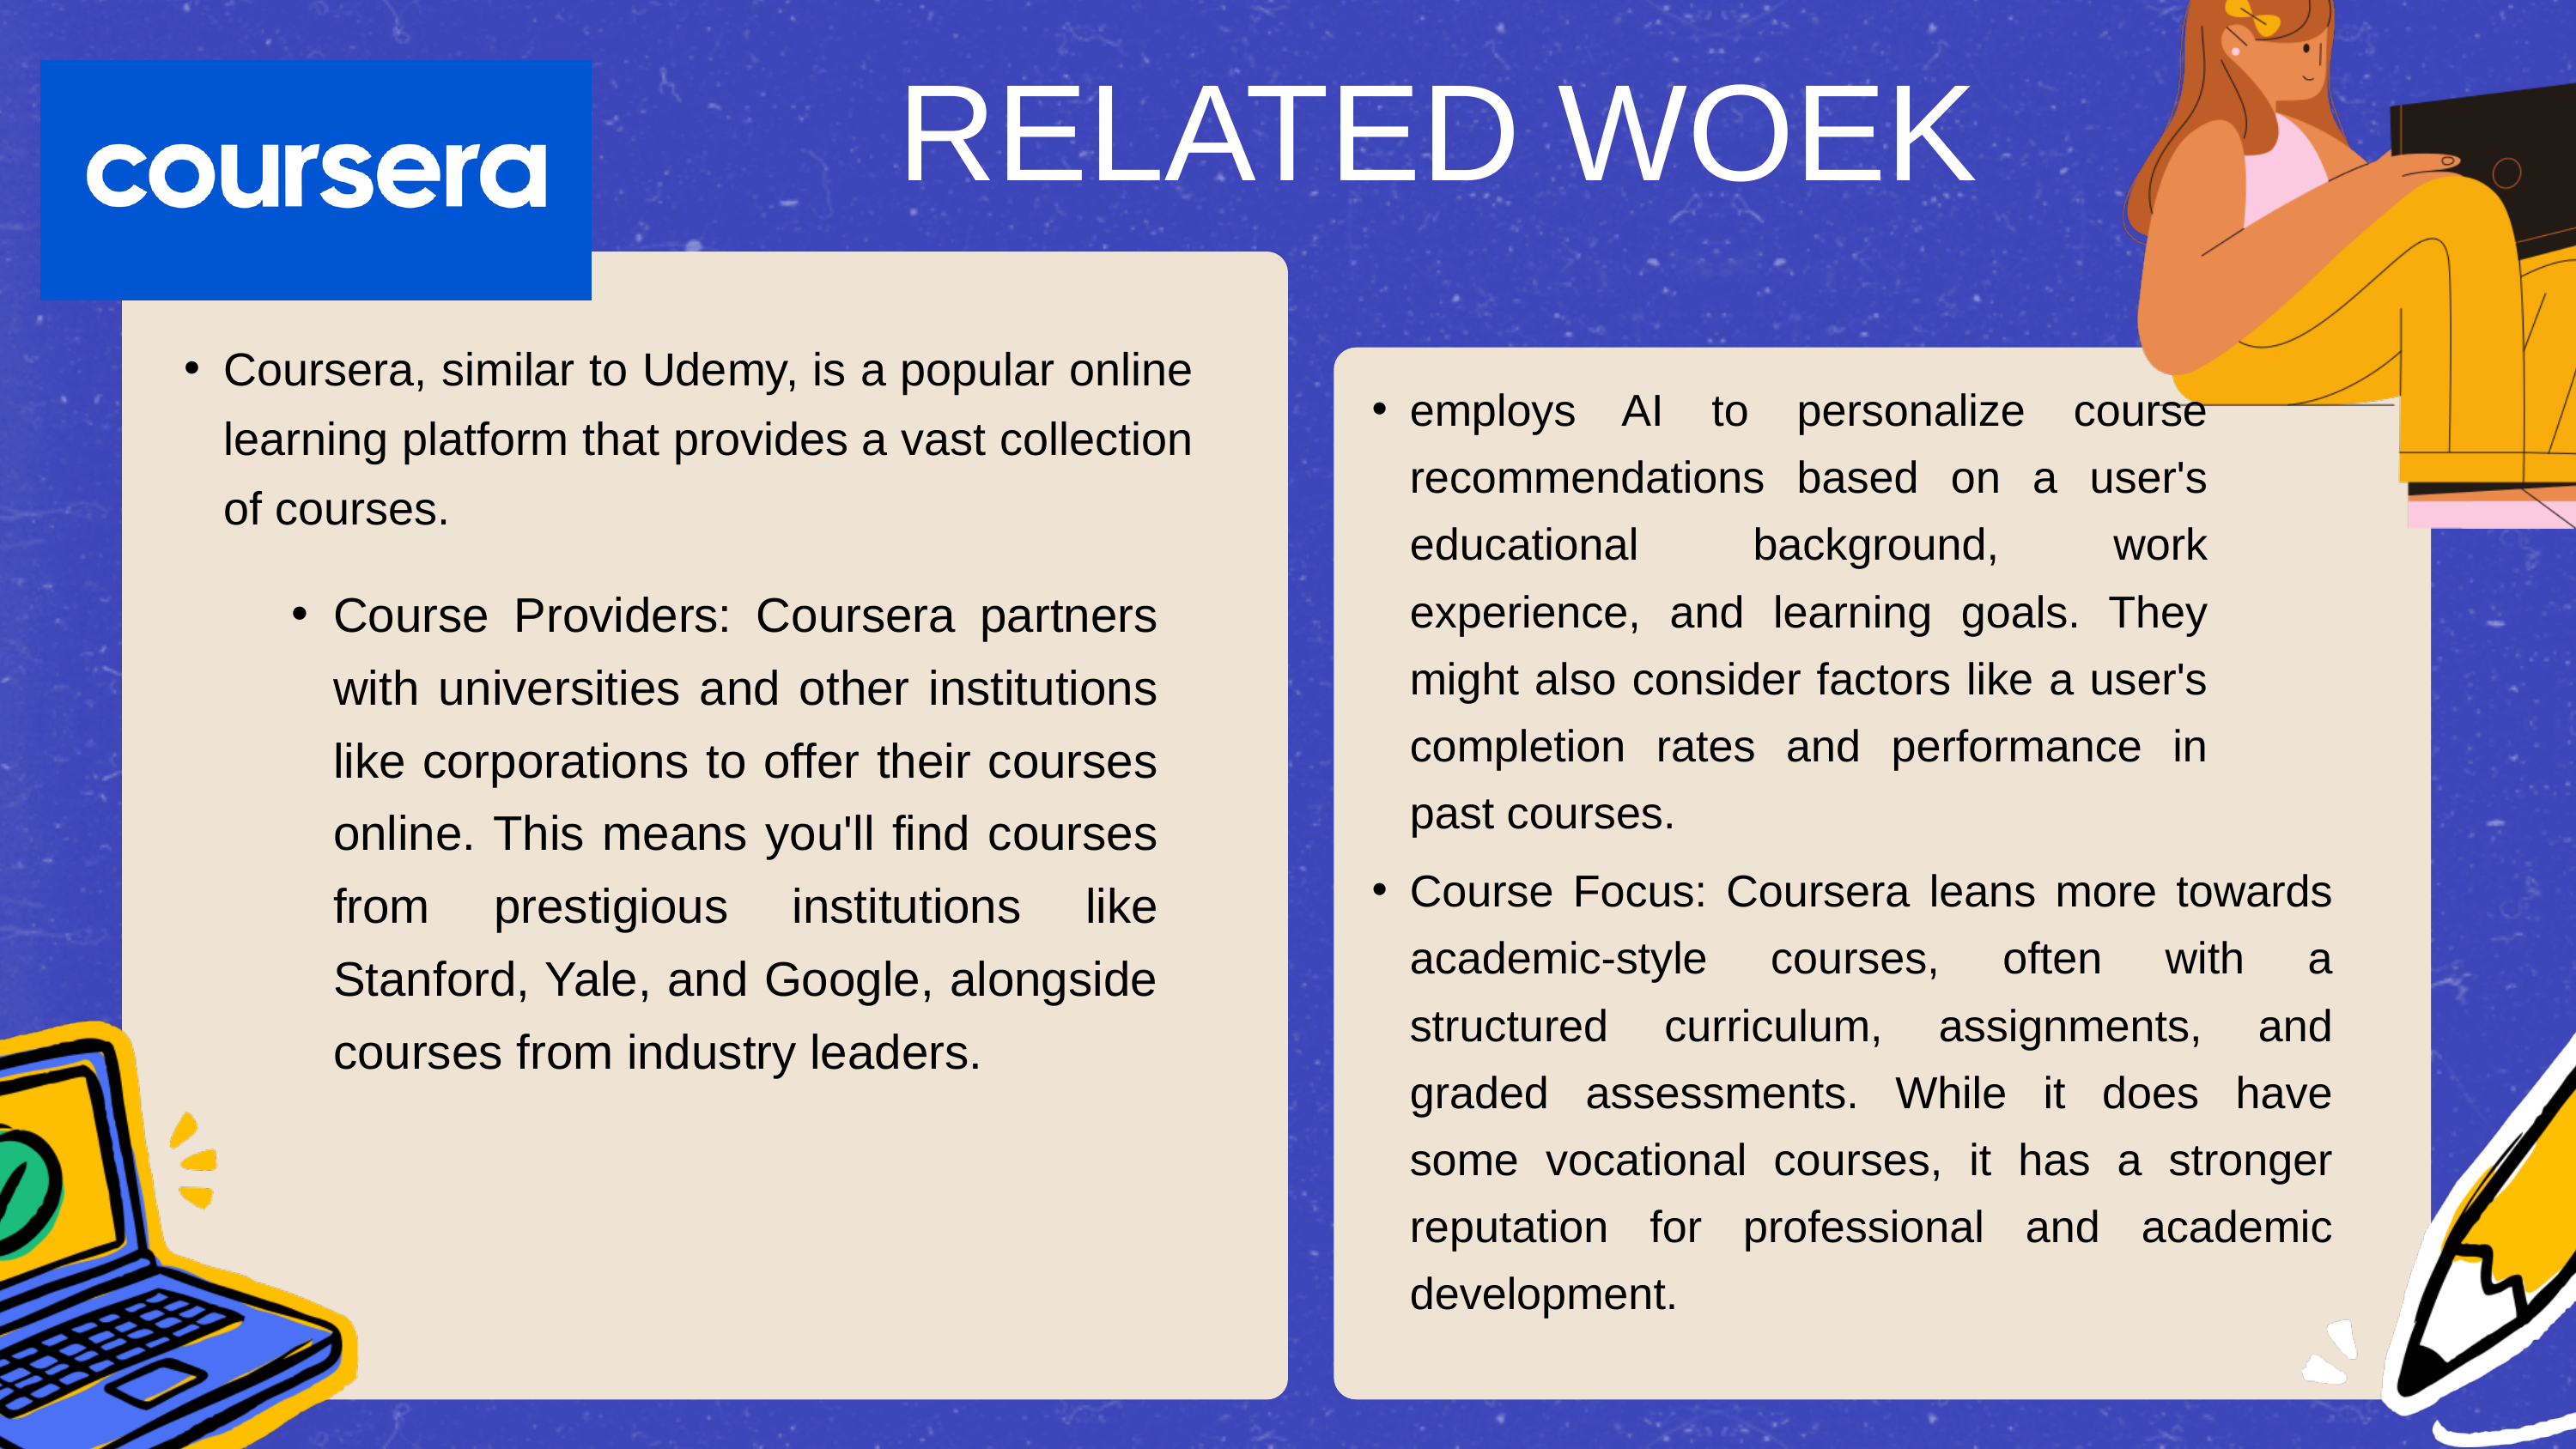

RELATED WOEK

Coursera, similar to Udemy, is a popular online learning platform that provides a vast collection of courses.

employs AI to personalize course recommendations based on a user's educational background, work experience, and learning goals. They might also consider factors like a user's completion rates and performance in past courses.
Course Providers: Coursera partners with universities and other institutions like corporations to offer their courses online. This means you'll find courses from prestigious institutions like Stanford, Yale, and Google, alongside courses from industry leaders.
Course Focus: Coursera leans more towards academic-style courses, often with a structured curriculum, assignments, and graded assessments. While it does have some vocational courses, it has a stronger reputation for professional and academic development.